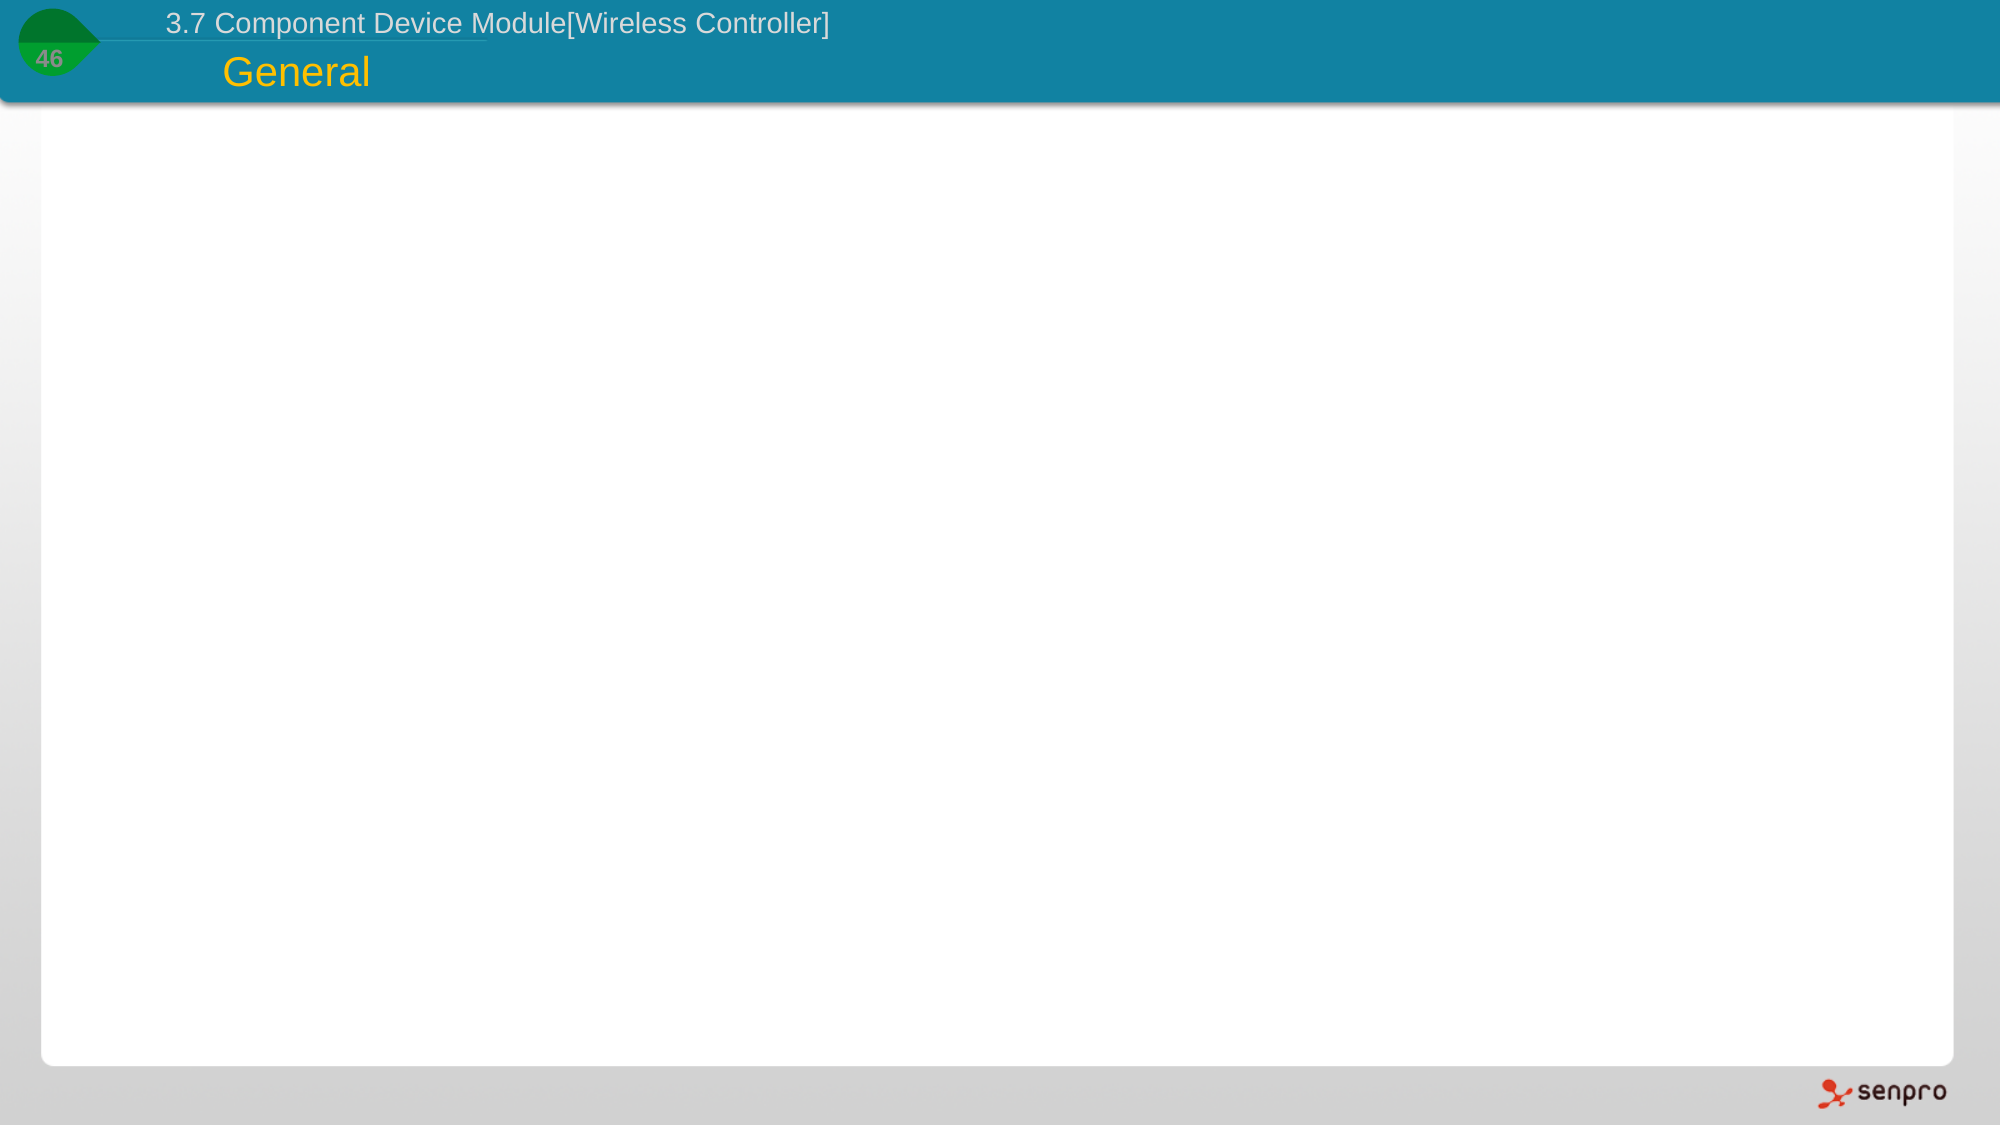

# 3.7 Component Device Module[Wireless Controller]
 General